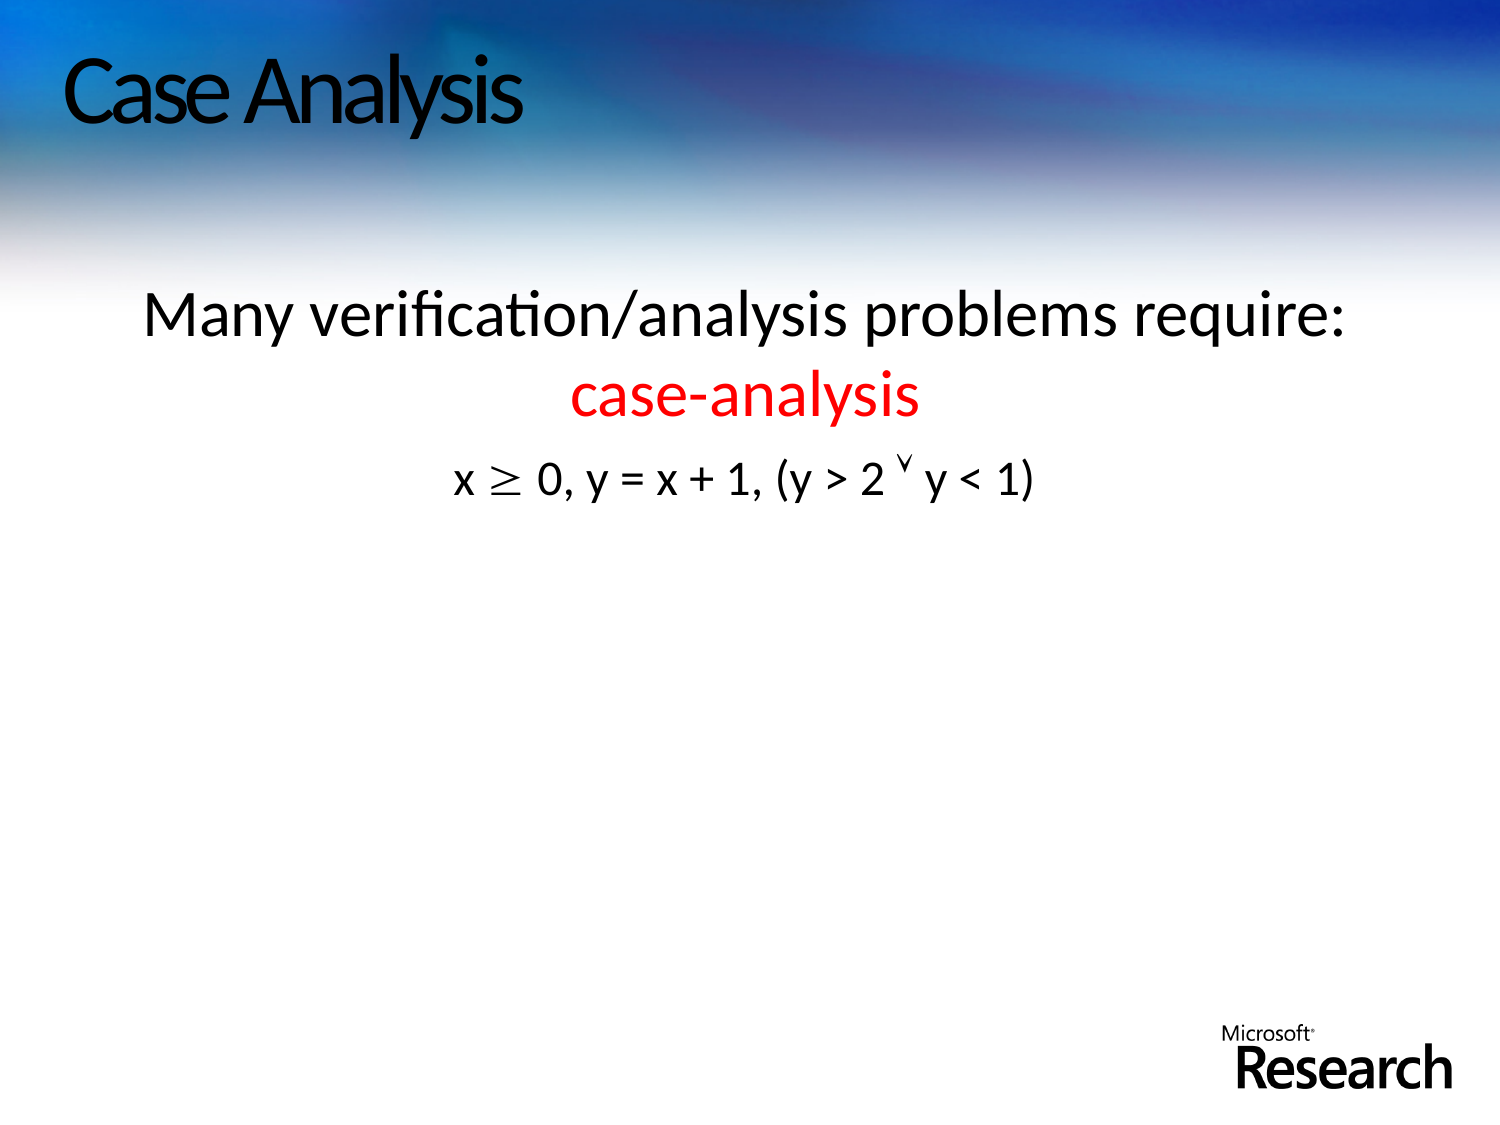

# Case Analysis
Many verification/analysis problems require: case-analysis

x ≥ 0, y = x + 1, (y > 2 ∨ y < 1)